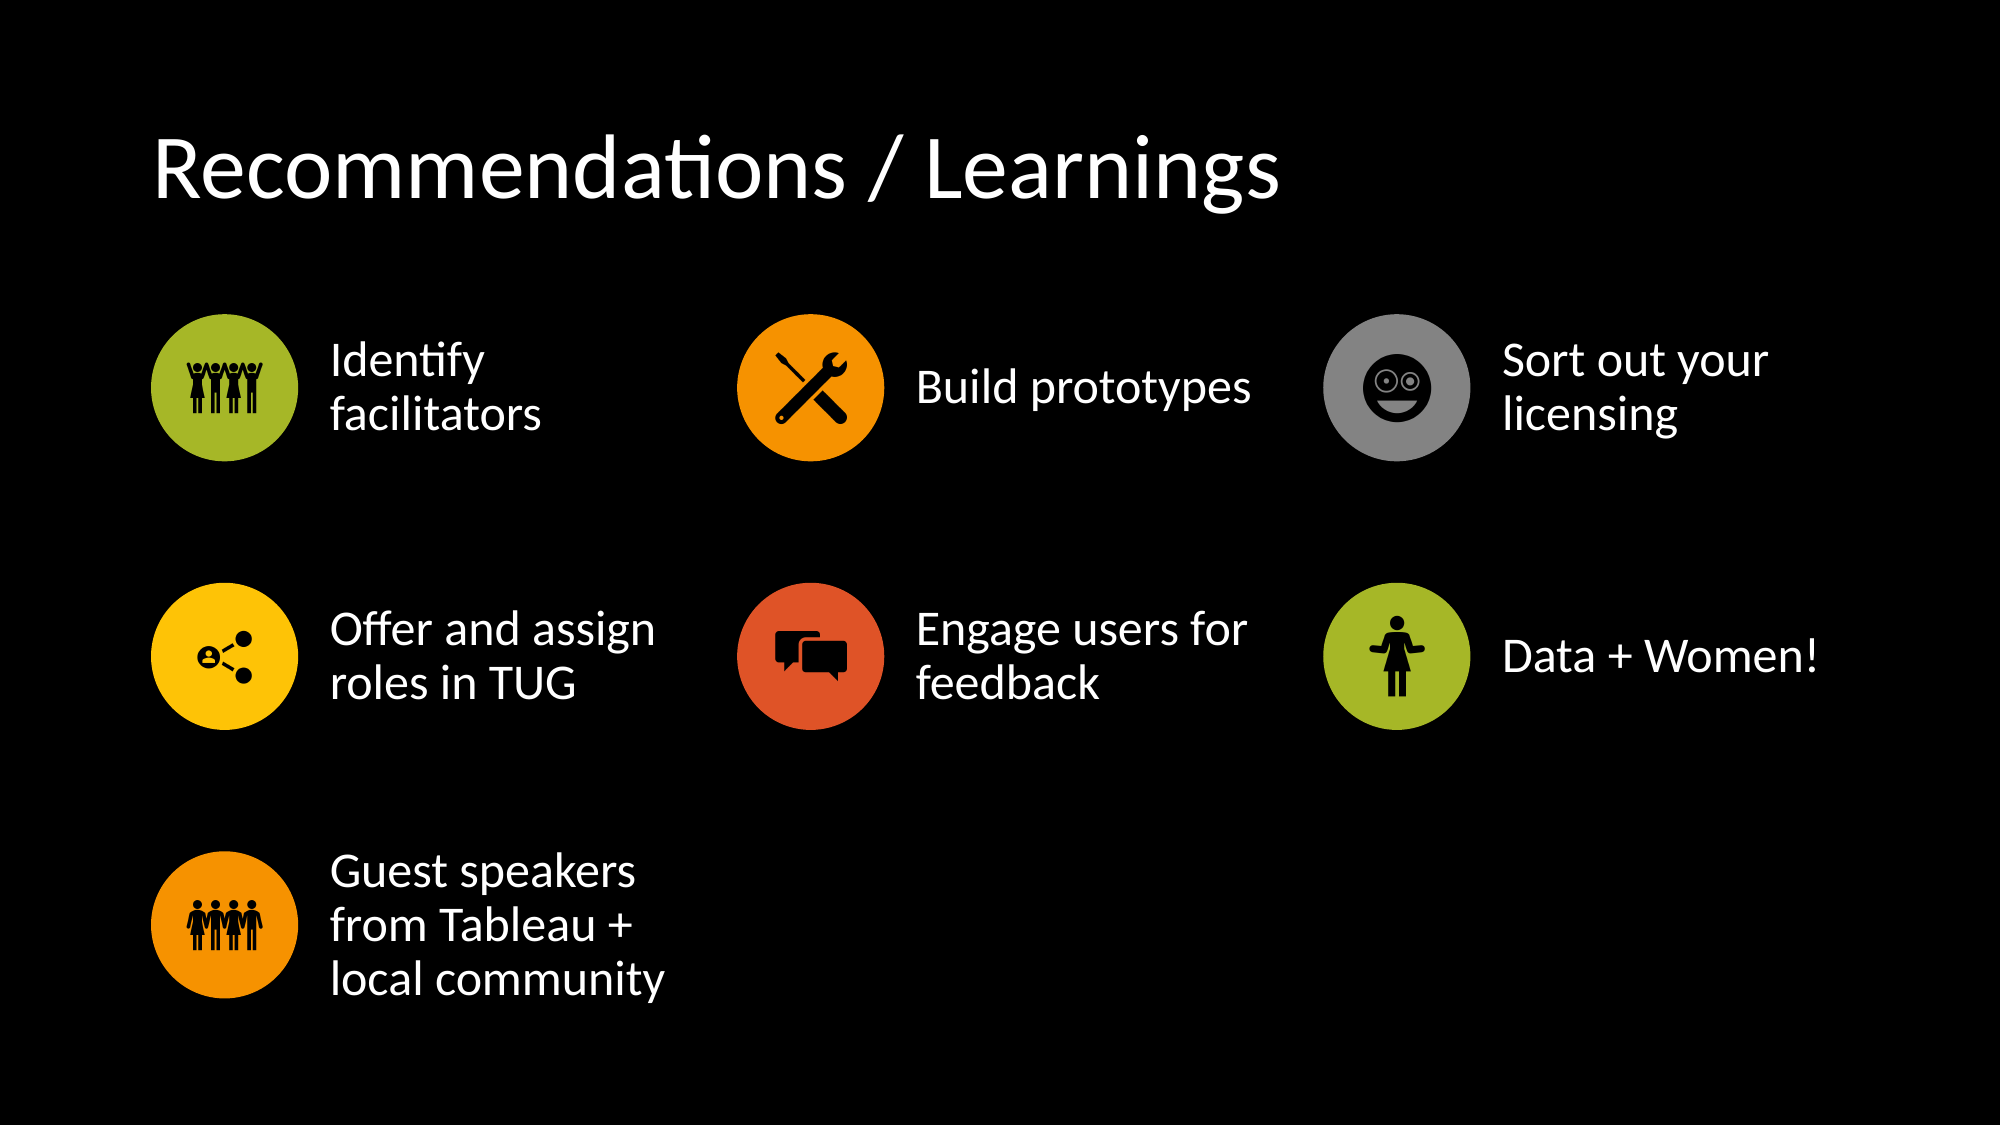

# Recommendations / Learnings
Identify facilitators
Build prototypes
Sort out your licensing
Offer and assign roles in TUG
Engage users for feedback
Data + Women!
Guest speakers from Tableau + local community